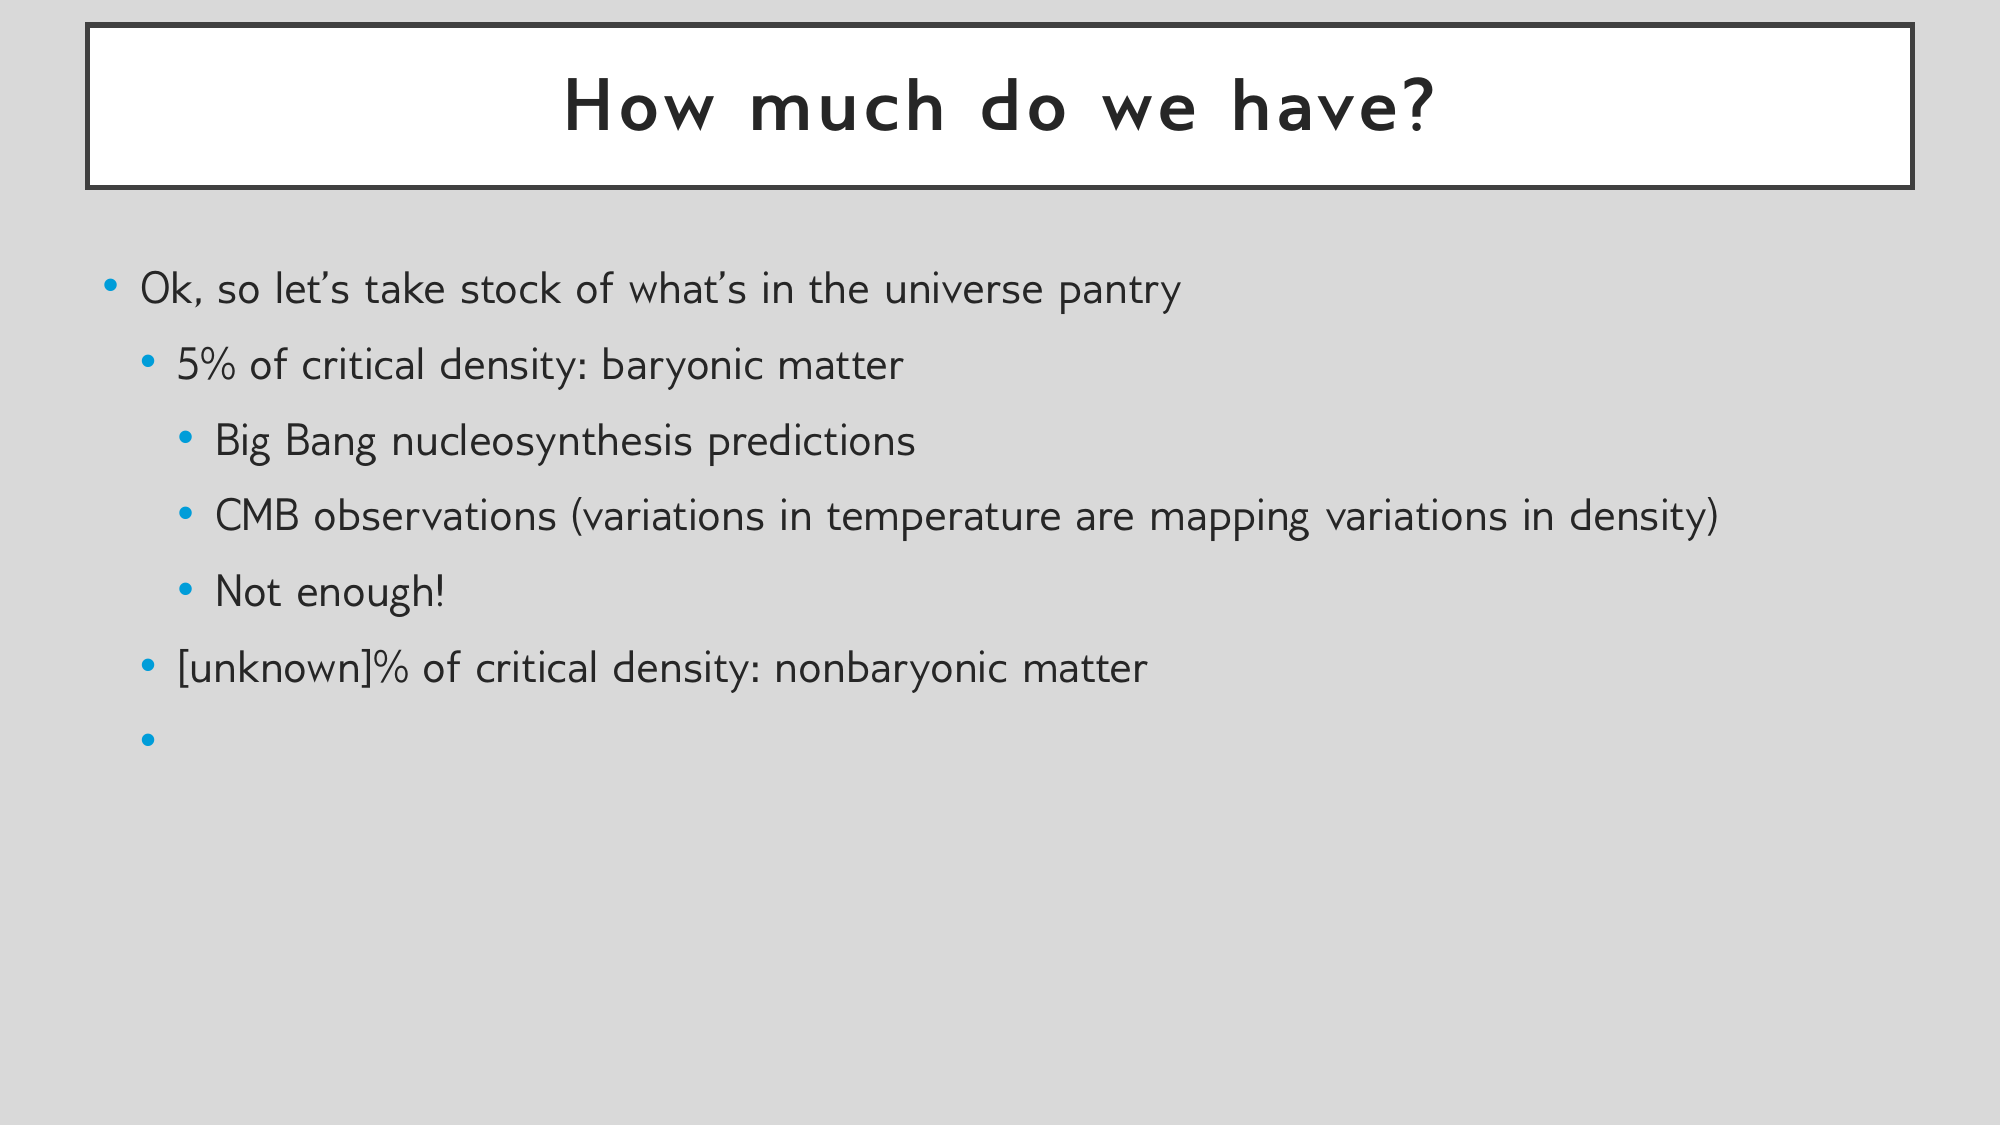

# How much do we have?
Ok, so let’s take stock of what’s in the universe pantry
5% of critical density: baryonic matter
Big Bang nucleosynthesis predictions
CMB observations (variations in temperature are mapping variations in density)
Not enough!
[unknown]% of critical density: nonbaryonic matter